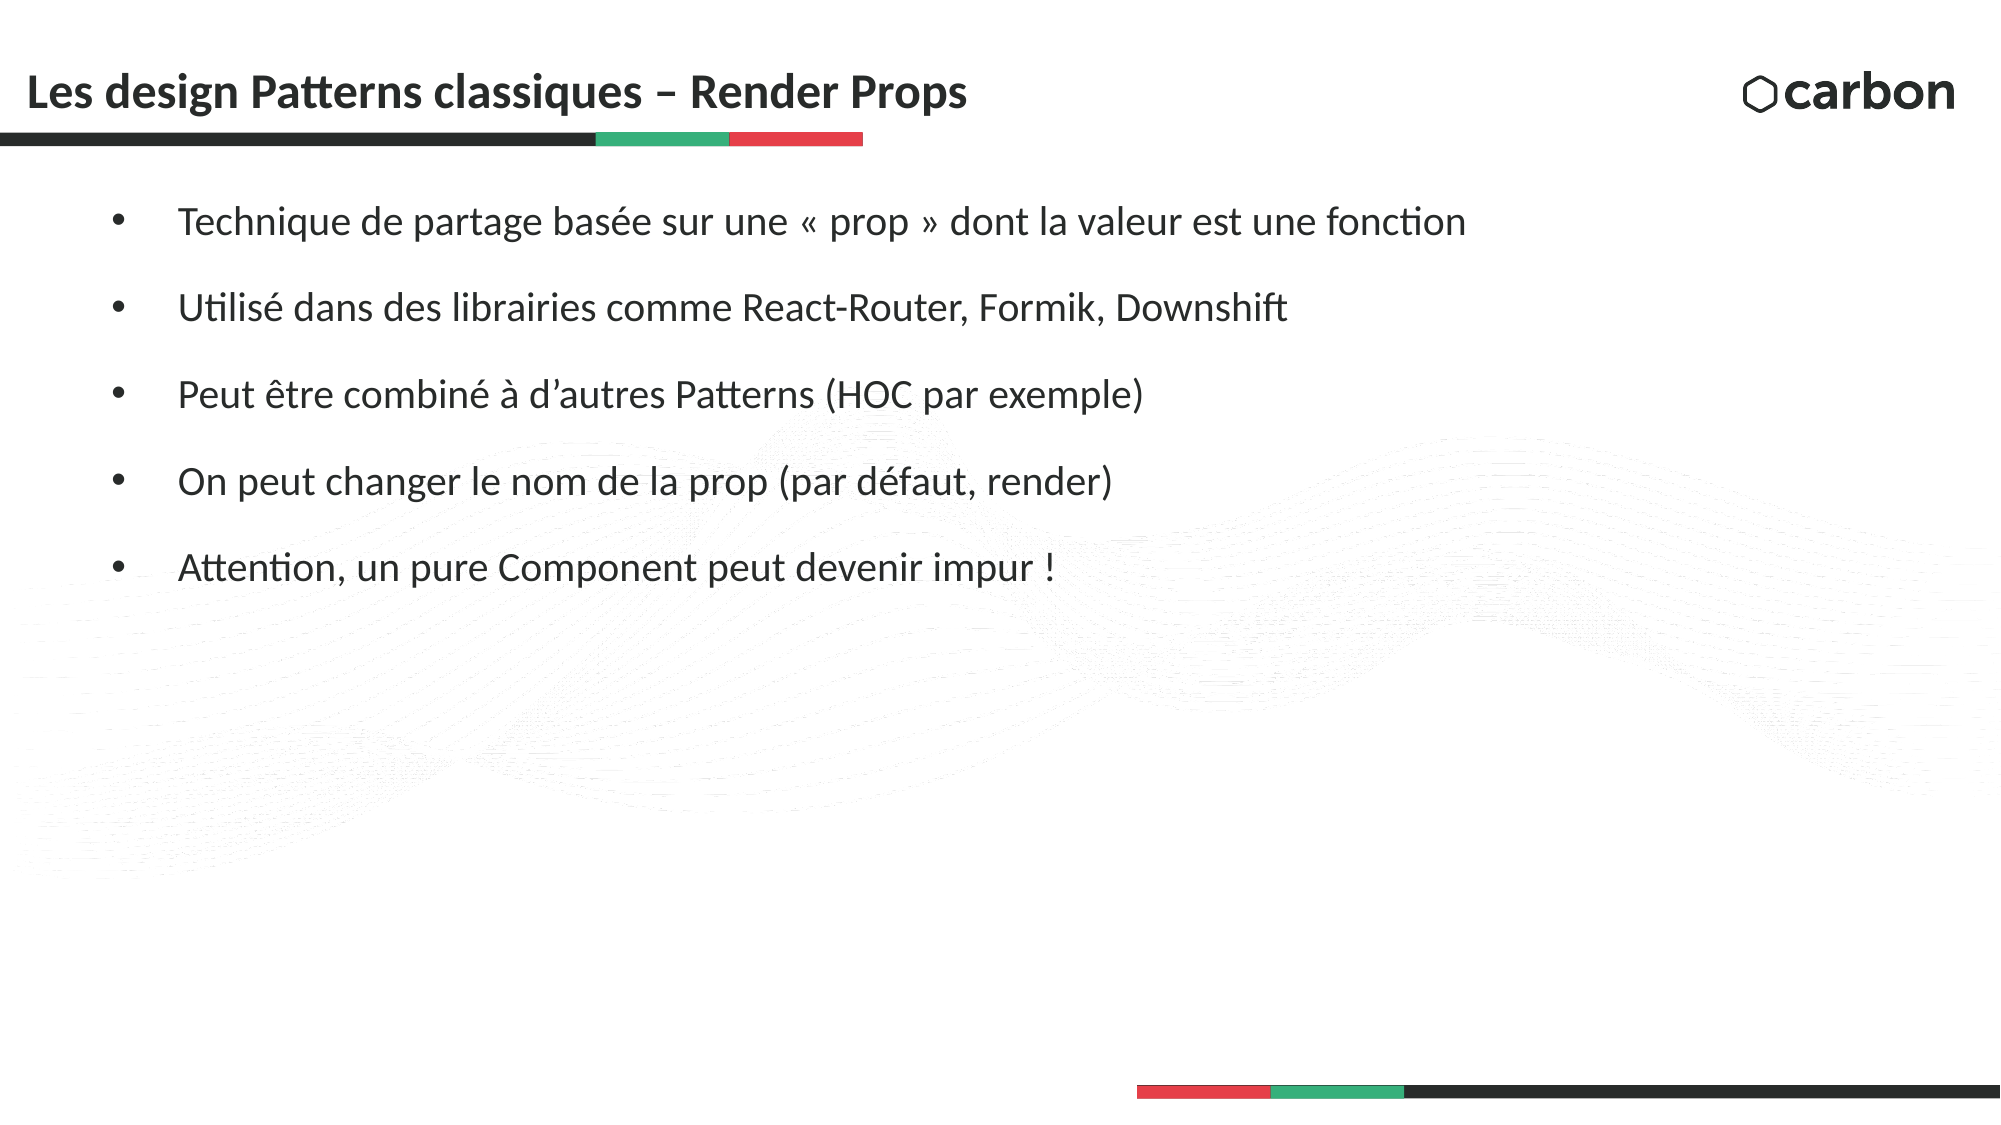

# Les design Patterns classiques – Render Props
Technique de partage basée sur une « prop » dont la valeur est une fonction
Utilisé dans des librairies comme React-Router, Formik, Downshift
Peut être combiné à d’autres Patterns (HOC par exemple)
On peut changer le nom de la prop (par défaut, render)
Attention, un pure Component peut devenir impur !